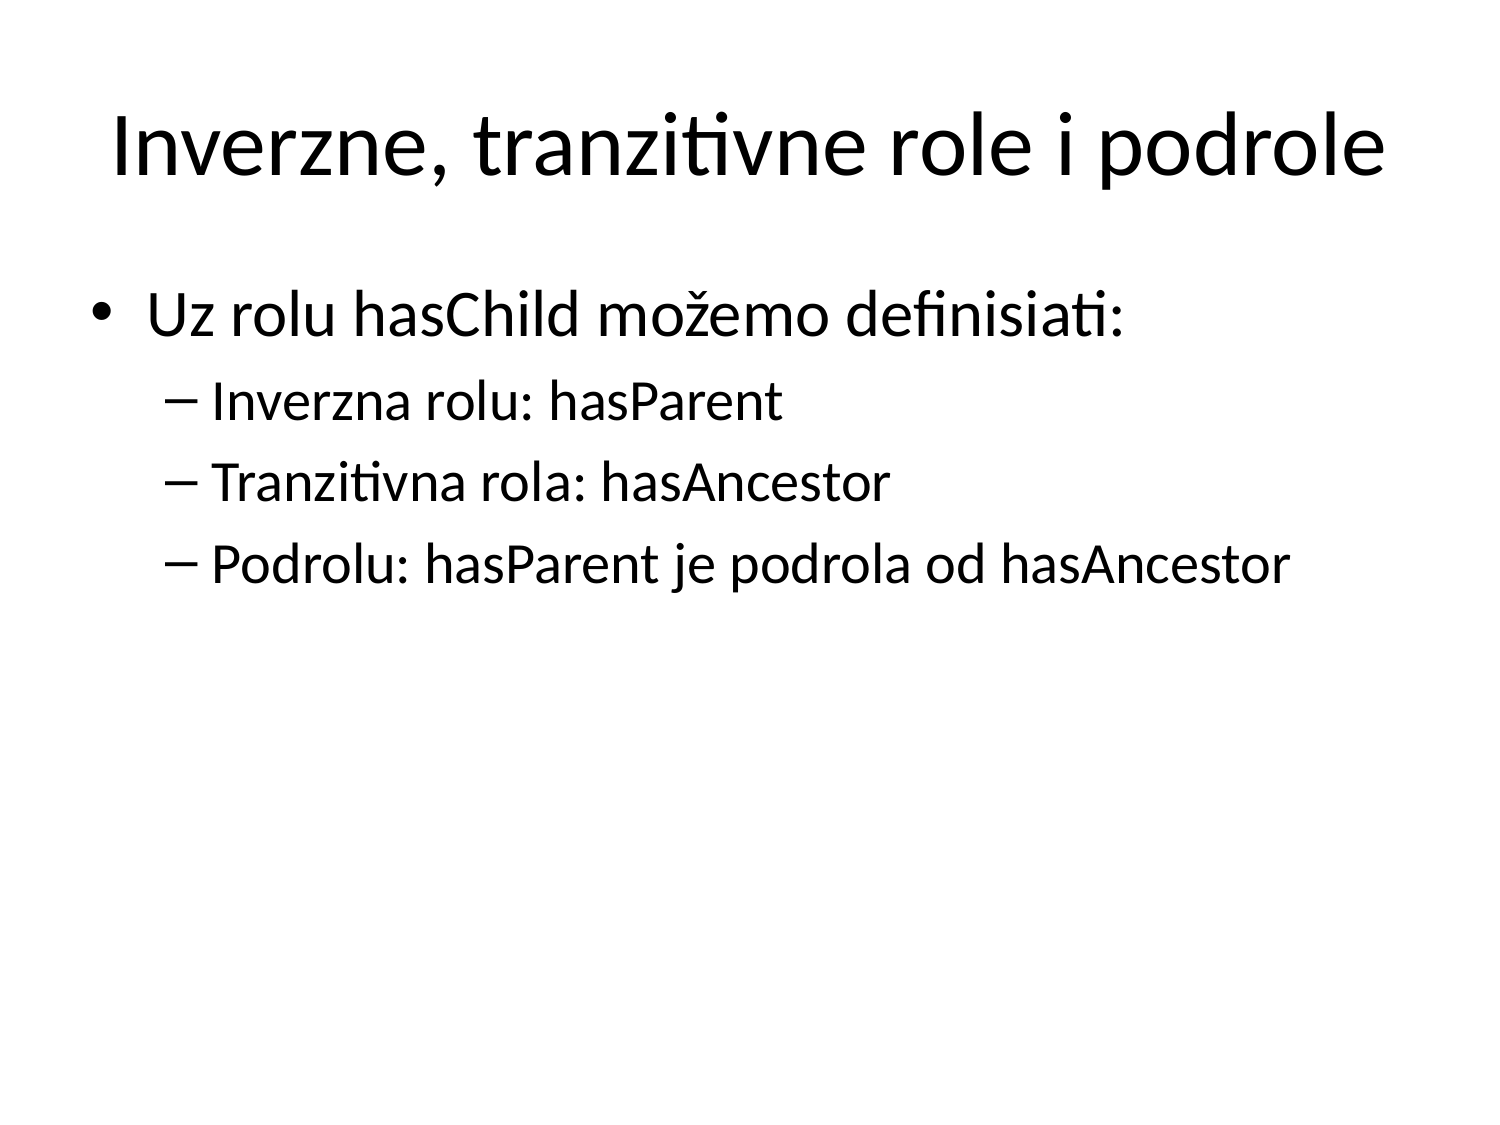

# Inverzne, tranzitivne role i podrole
Uz rolu hasChild možemo definisiati:
Inverzna rolu: hasParent
Tranzitivna rola: hasAncestor
Podrolu: hasParent je podrola od hasAncestor